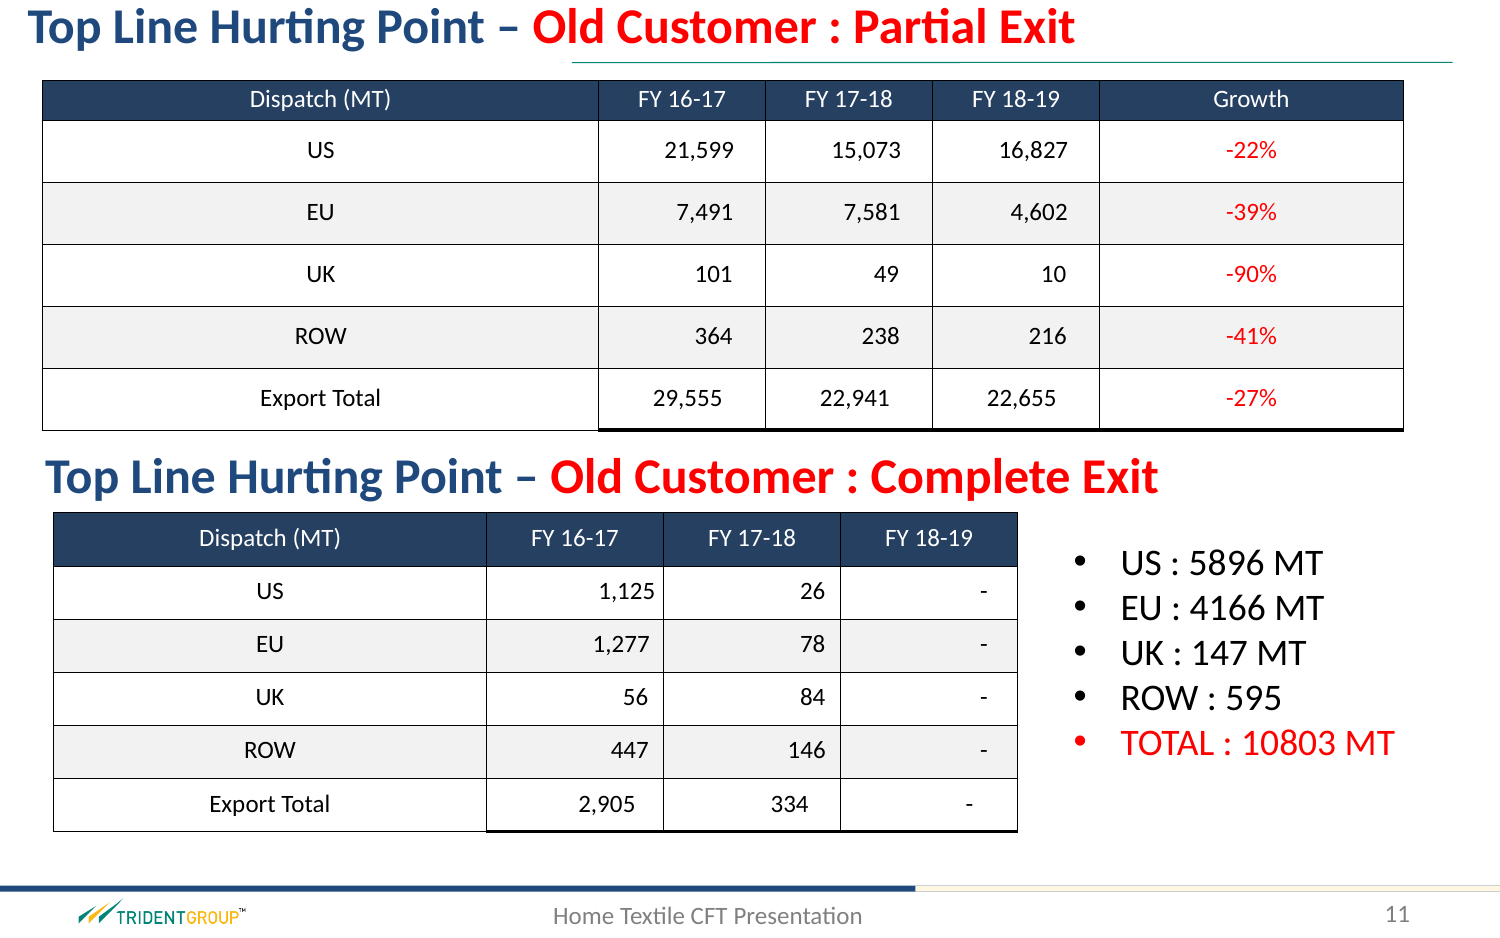

Top Line Hurting Point – Old Customer : Partial Exit
| Dispatch (MT) | FY 16-17 | FY 17-18 | FY 18-19 | Growth |
| --- | --- | --- | --- | --- |
| US | 21,599 | 15,073 | 16,827 | -22% |
| EU | 7,491 | 7,581 | 4,602 | -39% |
| UK | 101 | 49 | 10 | -90% |
| ROW | 364 | 238 | 216 | -41% |
| Export Total | 29,555 | 22,941 | 22,655 | -27% |
Top Line Hurting Point – Old Customer : Complete Exit
| Dispatch (MT) | FY 16-17 | FY 17-18 | FY 18-19 |
| --- | --- | --- | --- |
| US | 1,125 | 26 | - |
| EU | 1,277 | 78 | - |
| UK | 56 | 84 | - |
| ROW | 447 | 146 | - |
| Export Total | 2,905 | 334 | - |
US : 5896 MT
EU : 4166 MT
UK : 147 MT
ROW : 595
TOTAL : 10803 MT